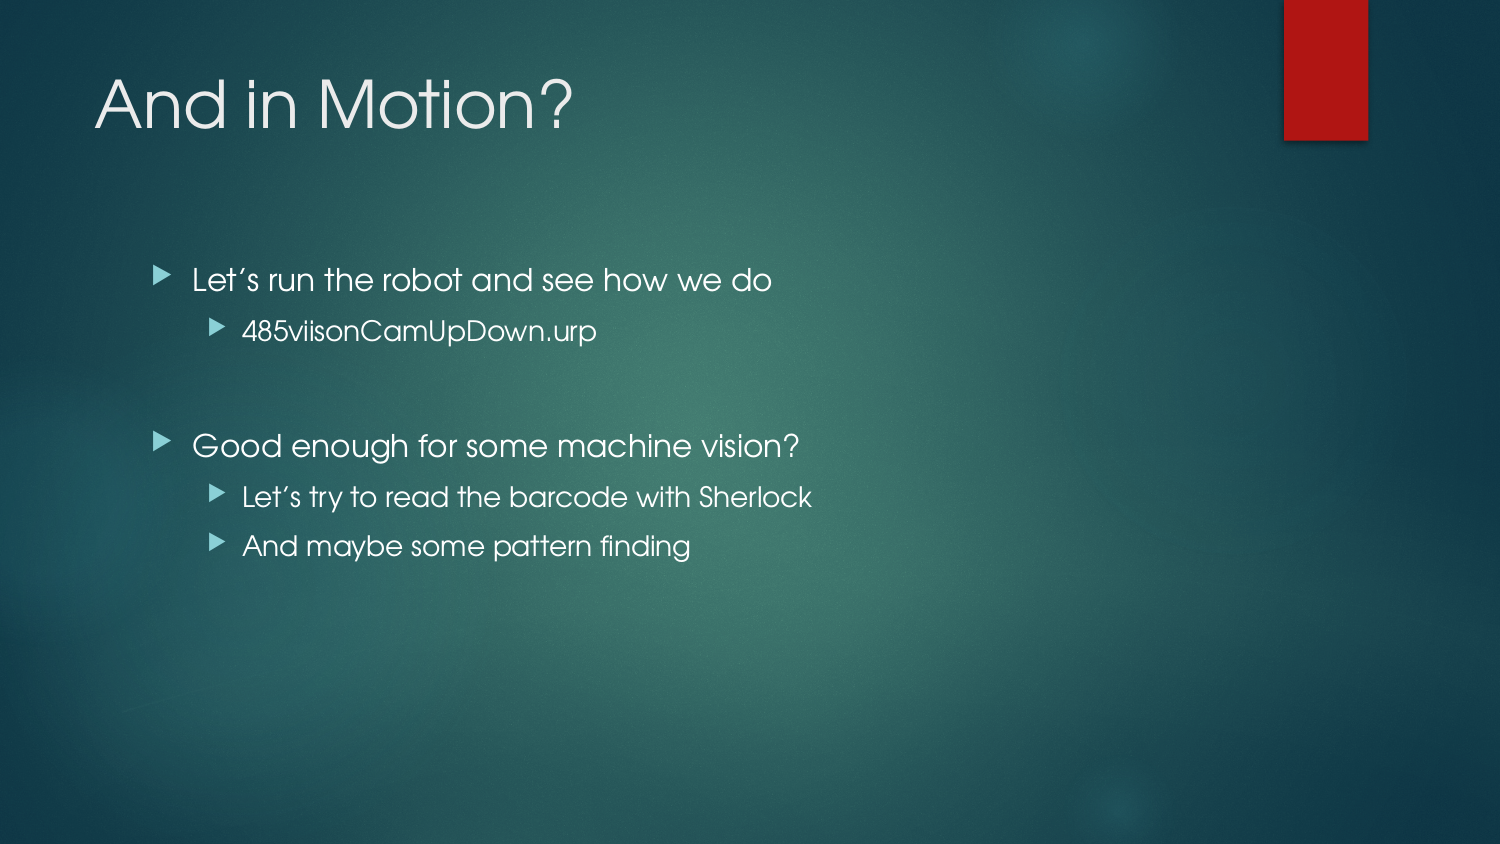

# And in Motion?
Let’s run the robot and see how we do
485viisonCamUpDown.urp

Good enough for some machine vision?
Let’s try to read the barcode with Sherlock
And maybe some pattern finding